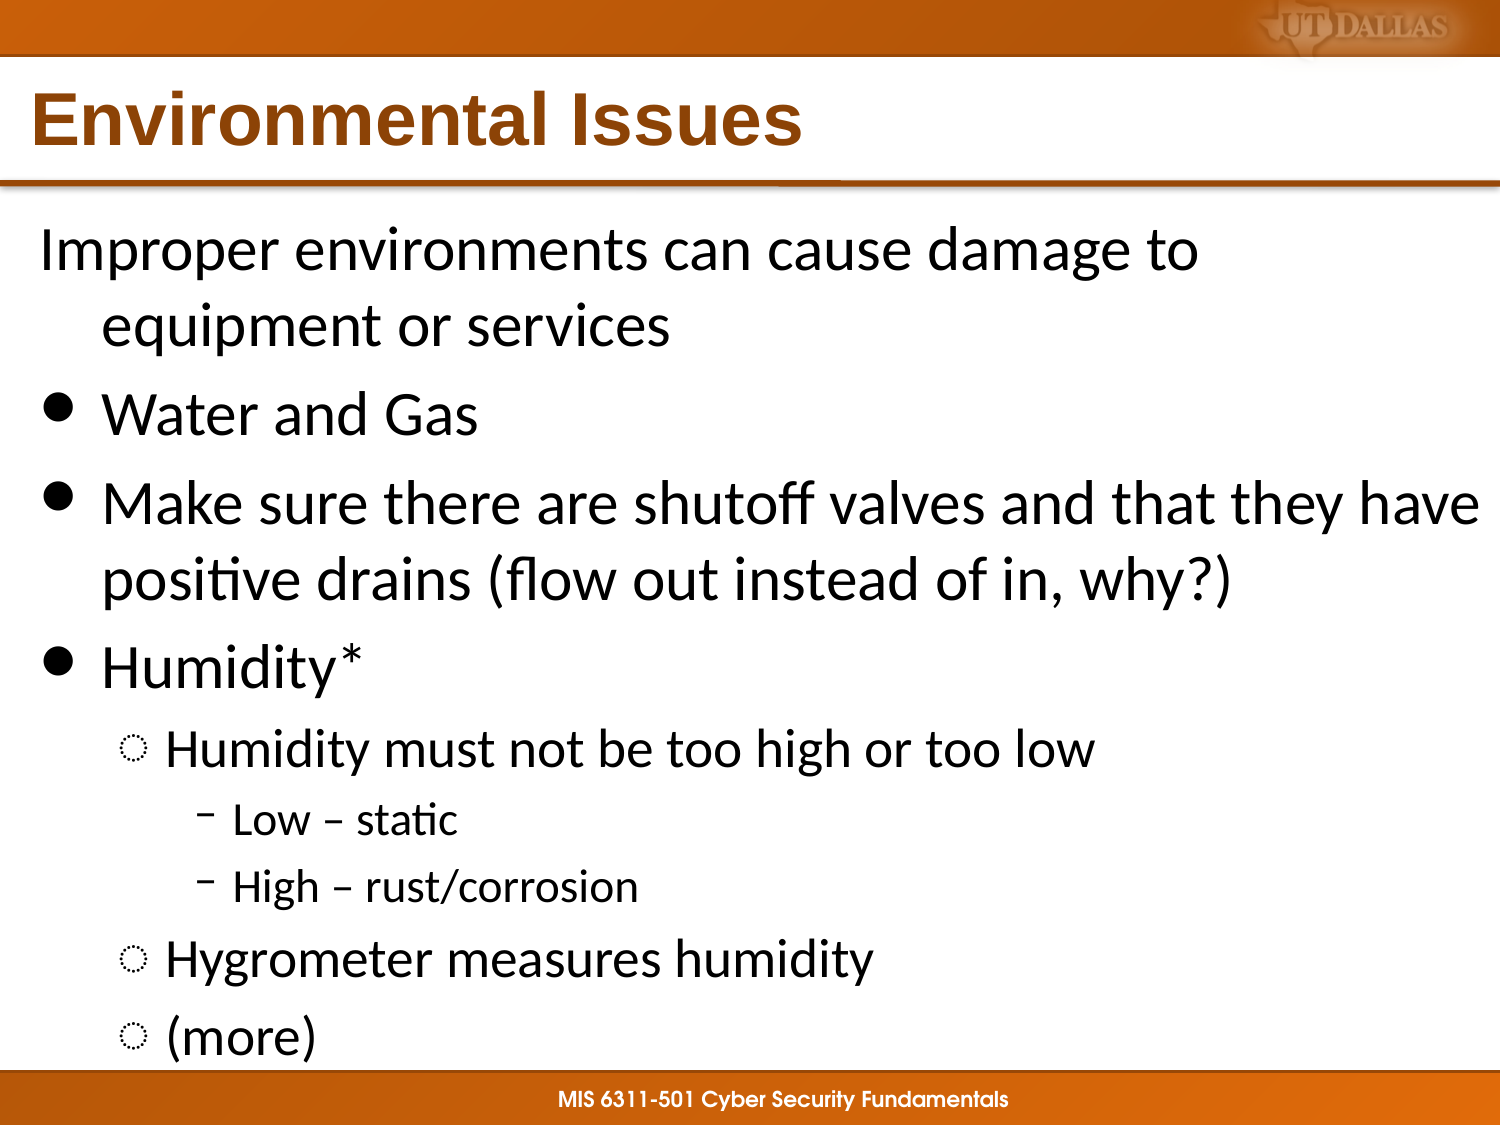

# Environmental Issues
Improper environments can cause damage to equipment or services
Water and Gas
Make sure there are shutoff valves and that they have positive drains (flow out instead of in, why?)
Humidity*
Humidity must not be too high or too low
Low – static
High – rust/corrosion
Hygrometer measures humidity
(more)